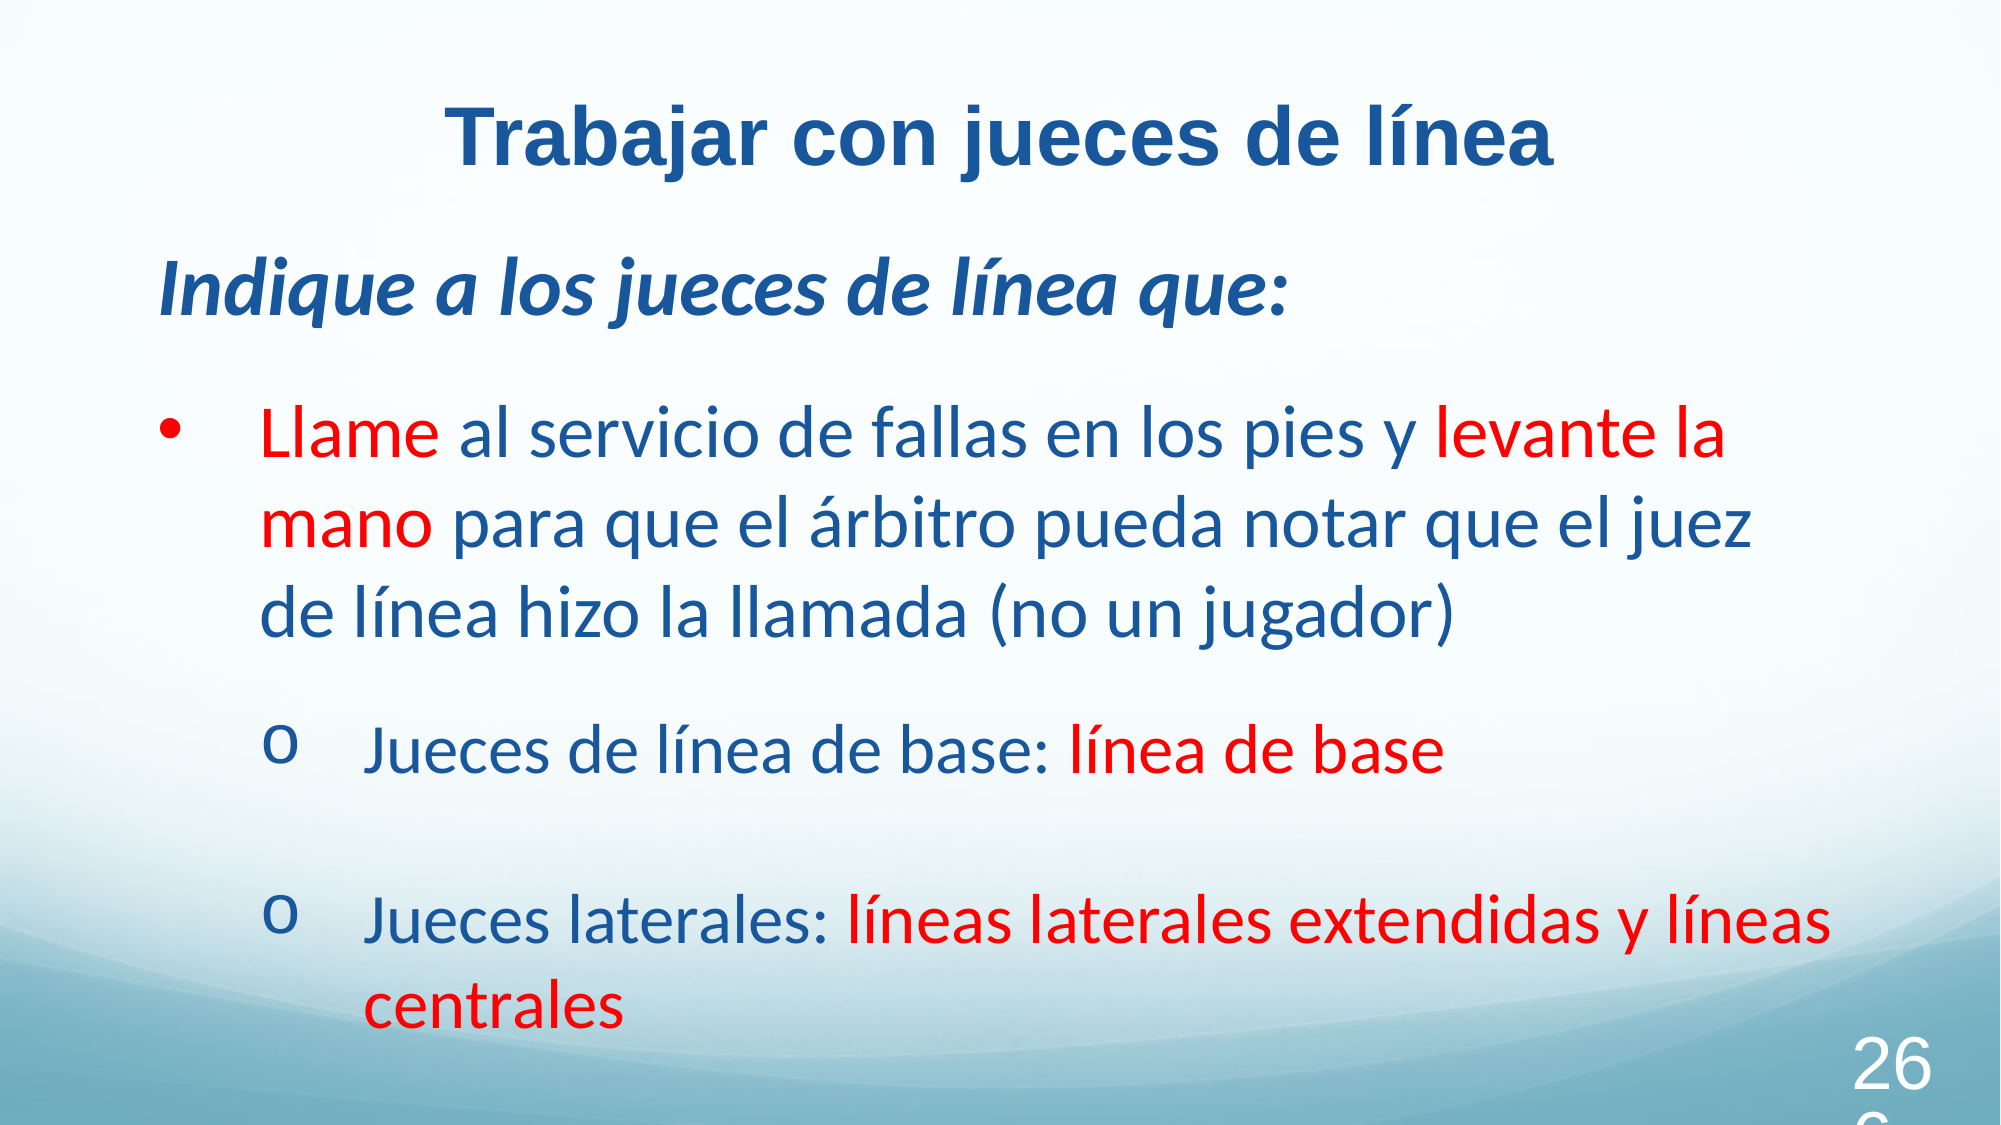

Trabajar con jueces de línea

Indique a los jueces de línea que:

Llame al servicio de fallas en los pies y levante la mano para que el árbitro pueda notar que el juez de línea hizo la llamada (no un jugador)

Jueces de línea de base: línea de base

Jueces laterales: líneas laterales extendidas y líneas centrales
266